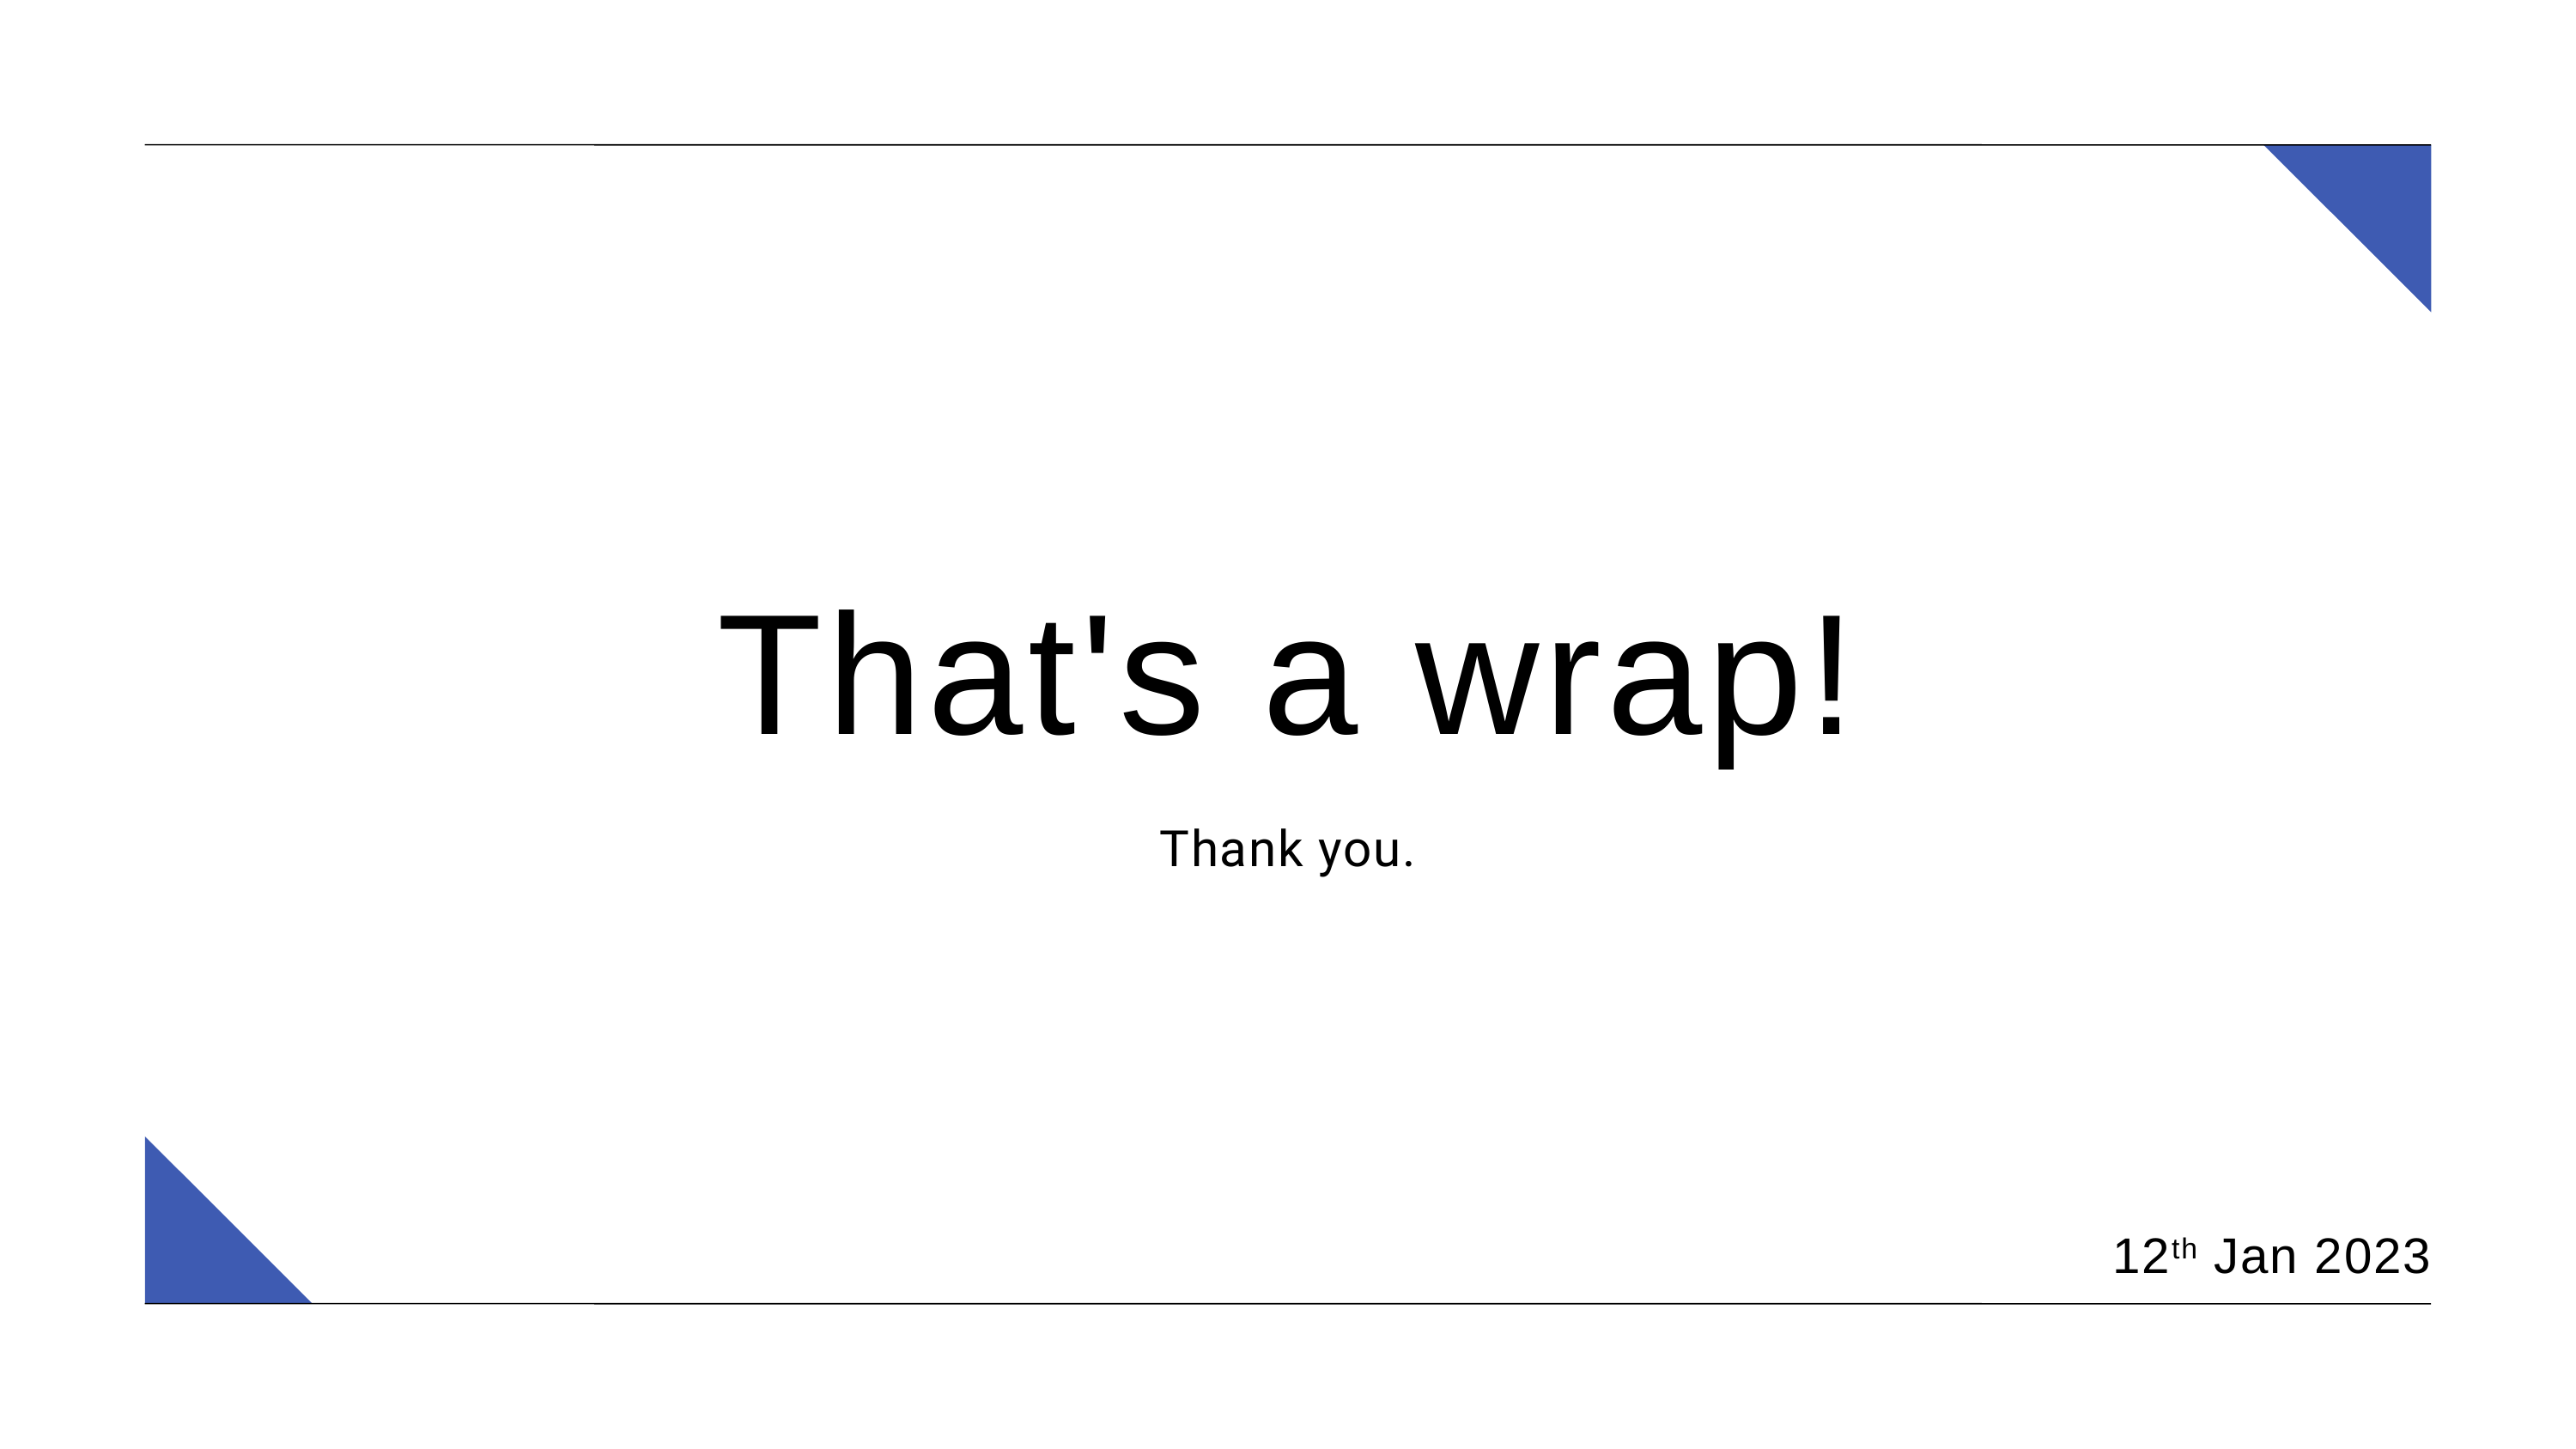

That's a wrap!
Thank you.

12th Jan 2023